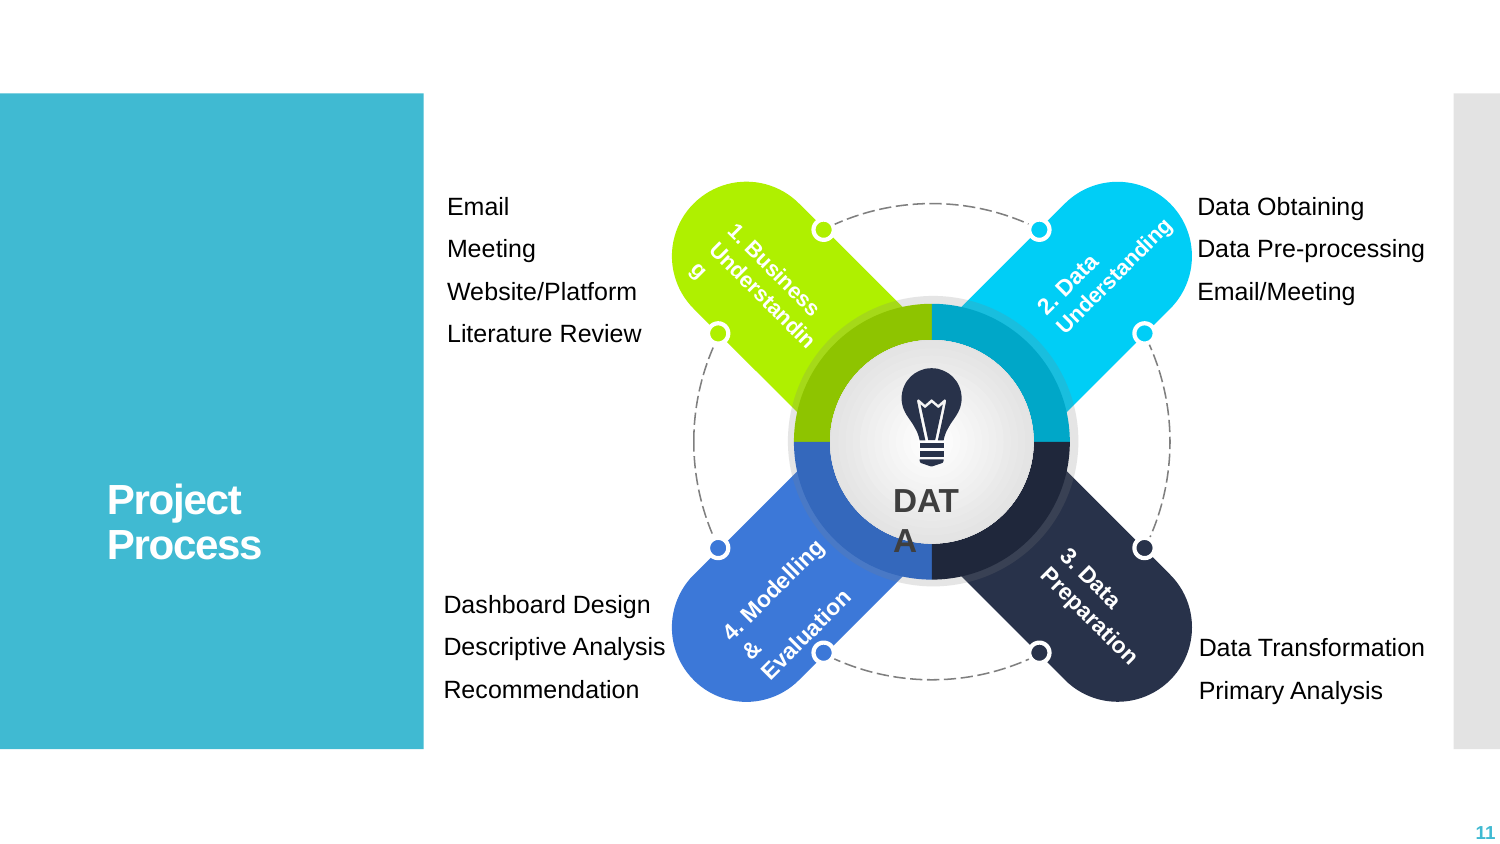

Email
Meeting
Website/Platform
Literature Review

Data Obtaining
Data Pre-processing
Email/Meeting

2. Data Understanding
1. Business
Understanding

# Project Process
DATA

Dashboard Design
Descriptive Analysis
Recommendation
4. Modelling &  Evaluation
3. Data Preparation
Data Transformation
Primary Analysis

11